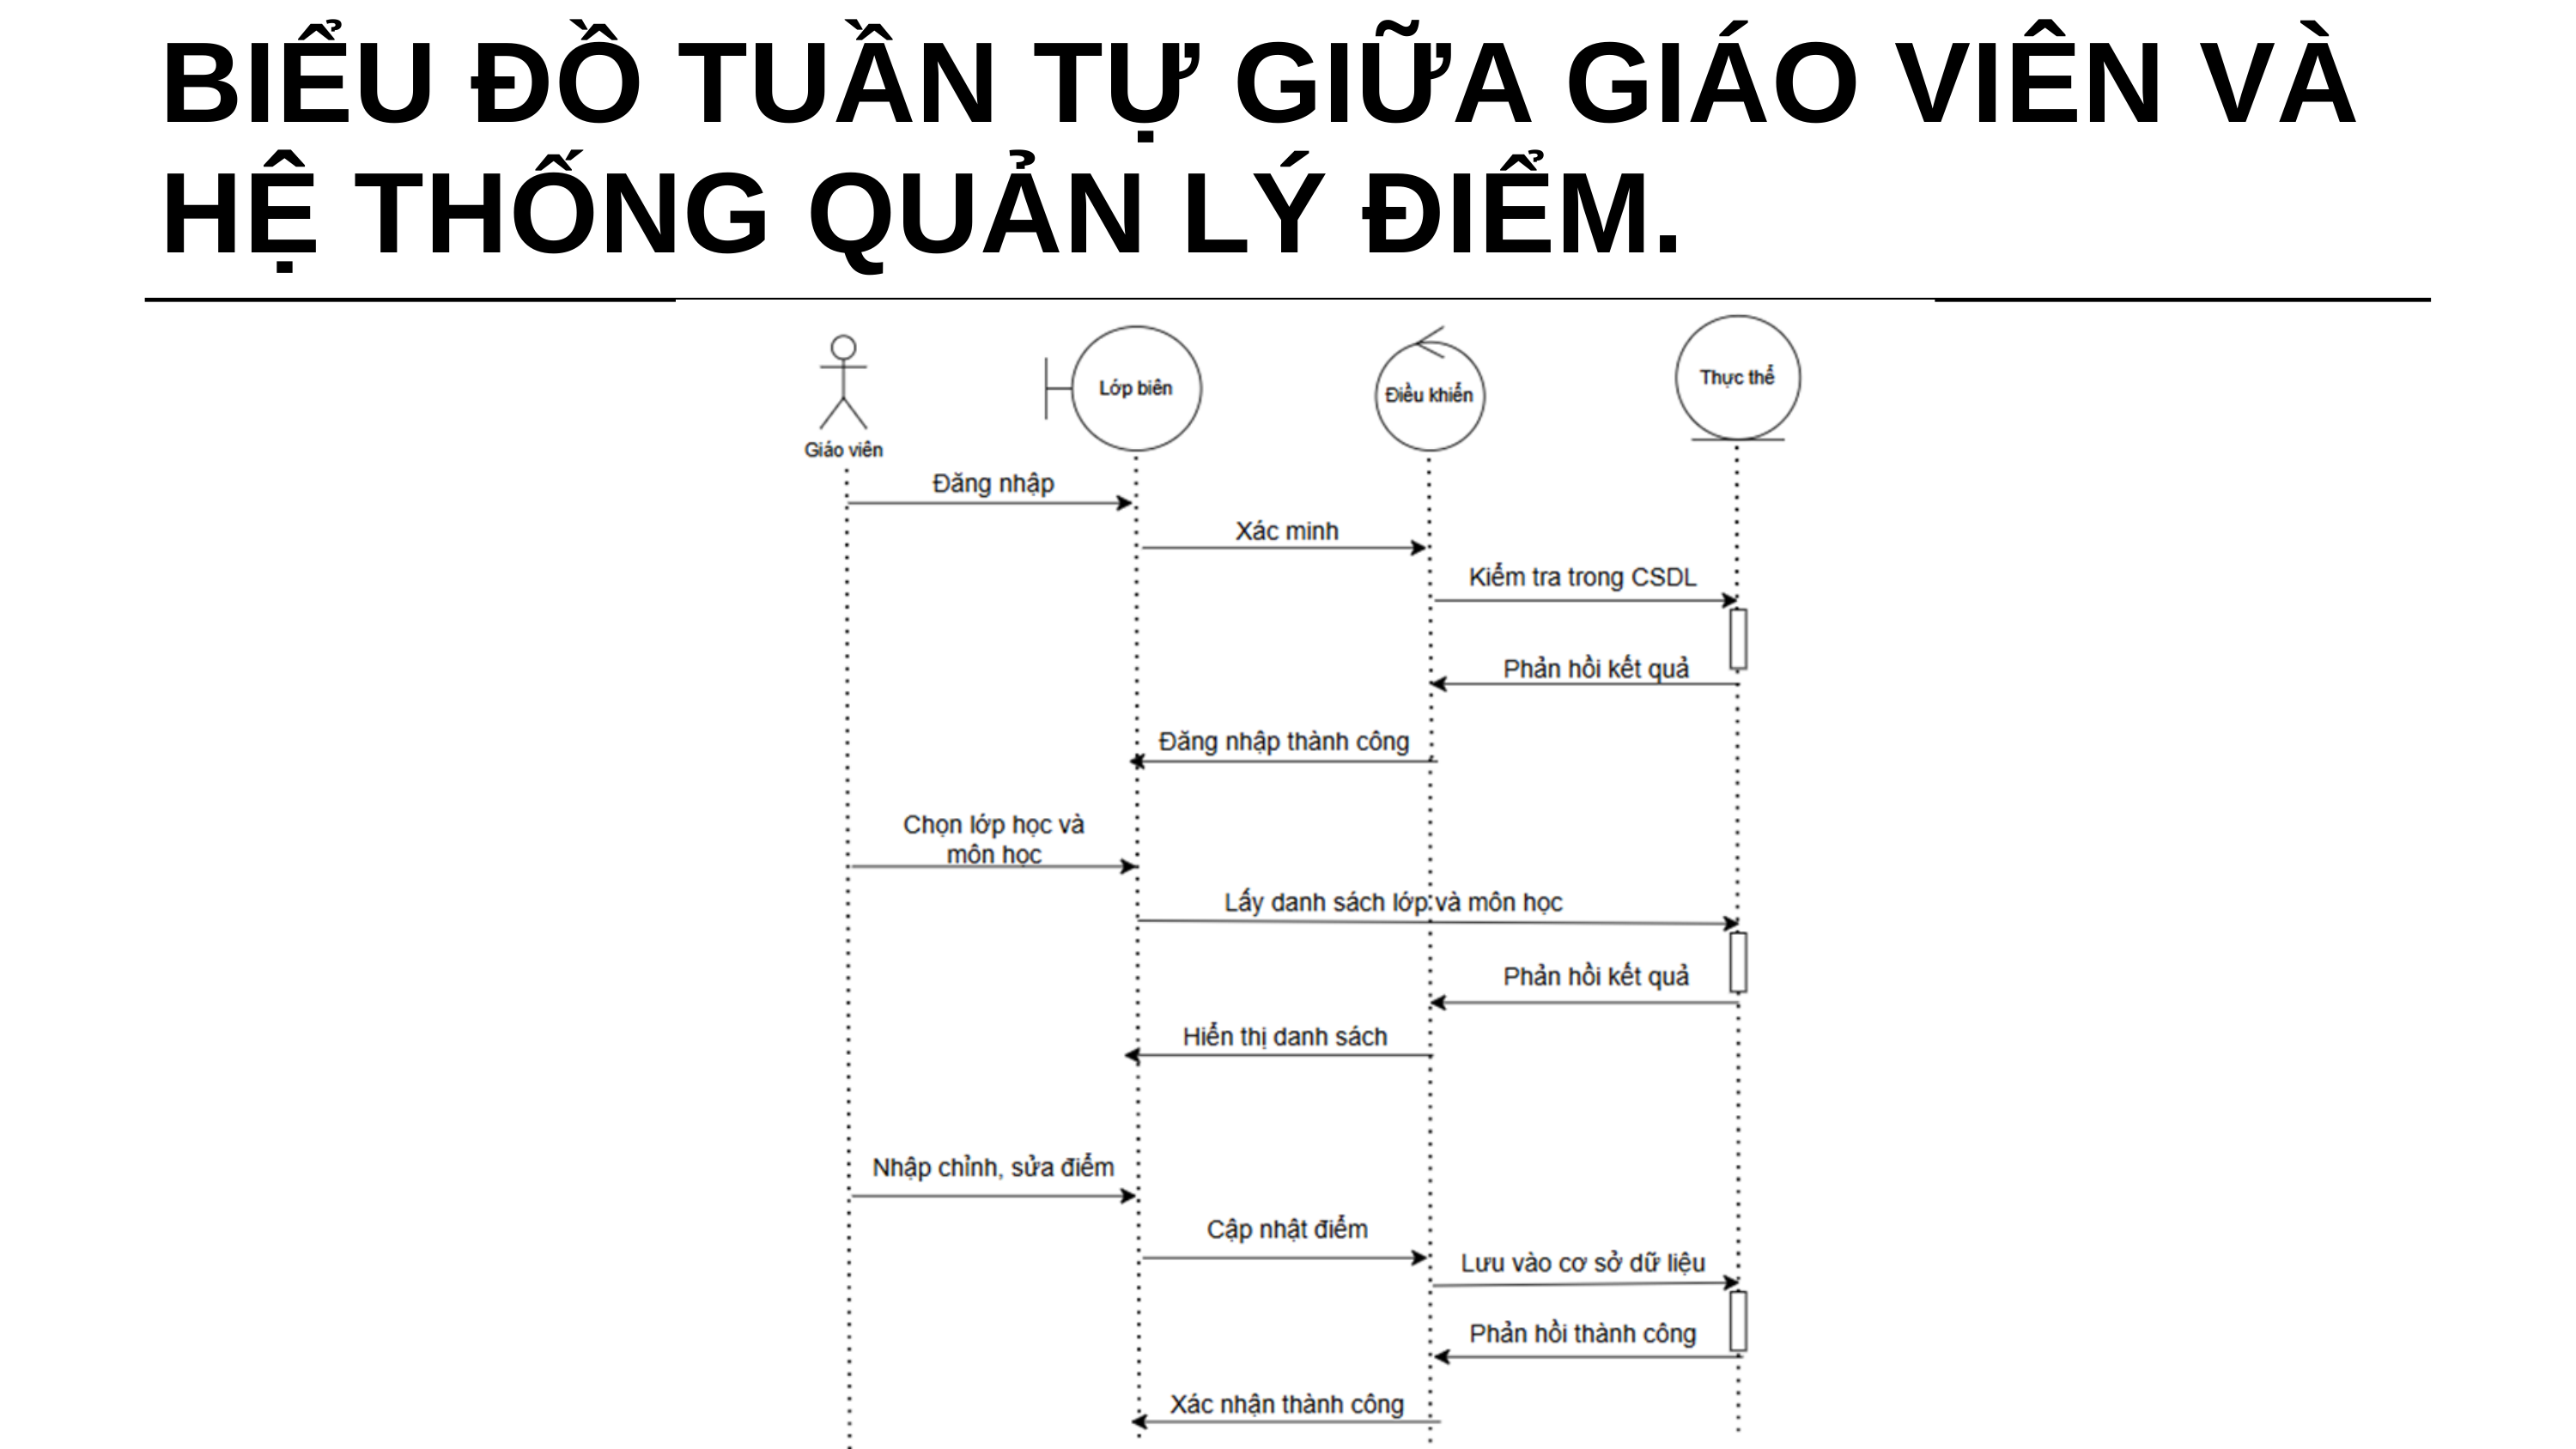

BIỂU ĐỒ TUẦN TỰ GIỮA GIÁO VIÊN VÀ HỆ THỐNG QUẢN LÝ ĐIỂM.